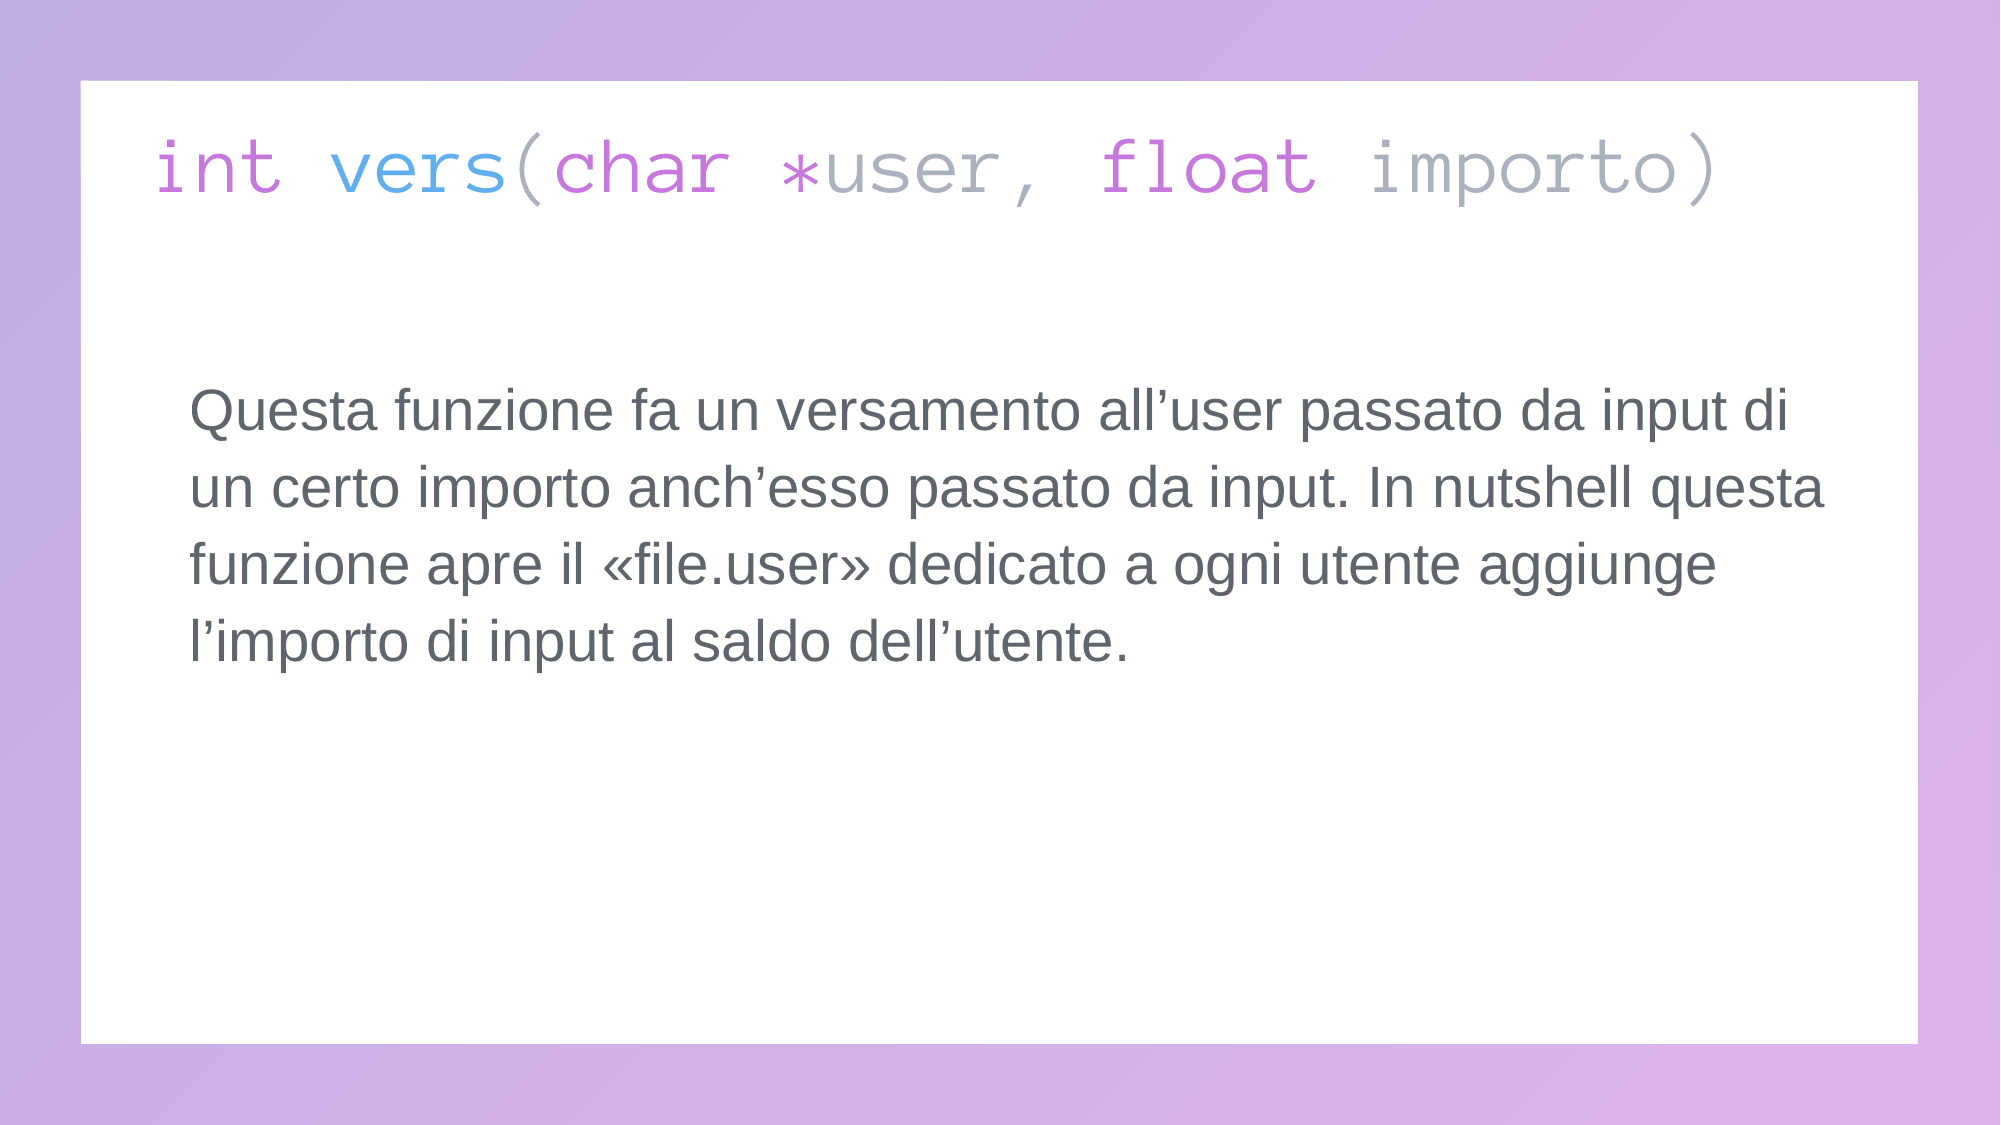

# int vers(char *user, float importo)
Questa funzione fa un versamento all’user passato da input di un certo importo anch’esso passato da input. In nutshell questa funzione apre il «file.user» dedicato a ogni utente aggiunge l’importo di input al saldo dell’utente.